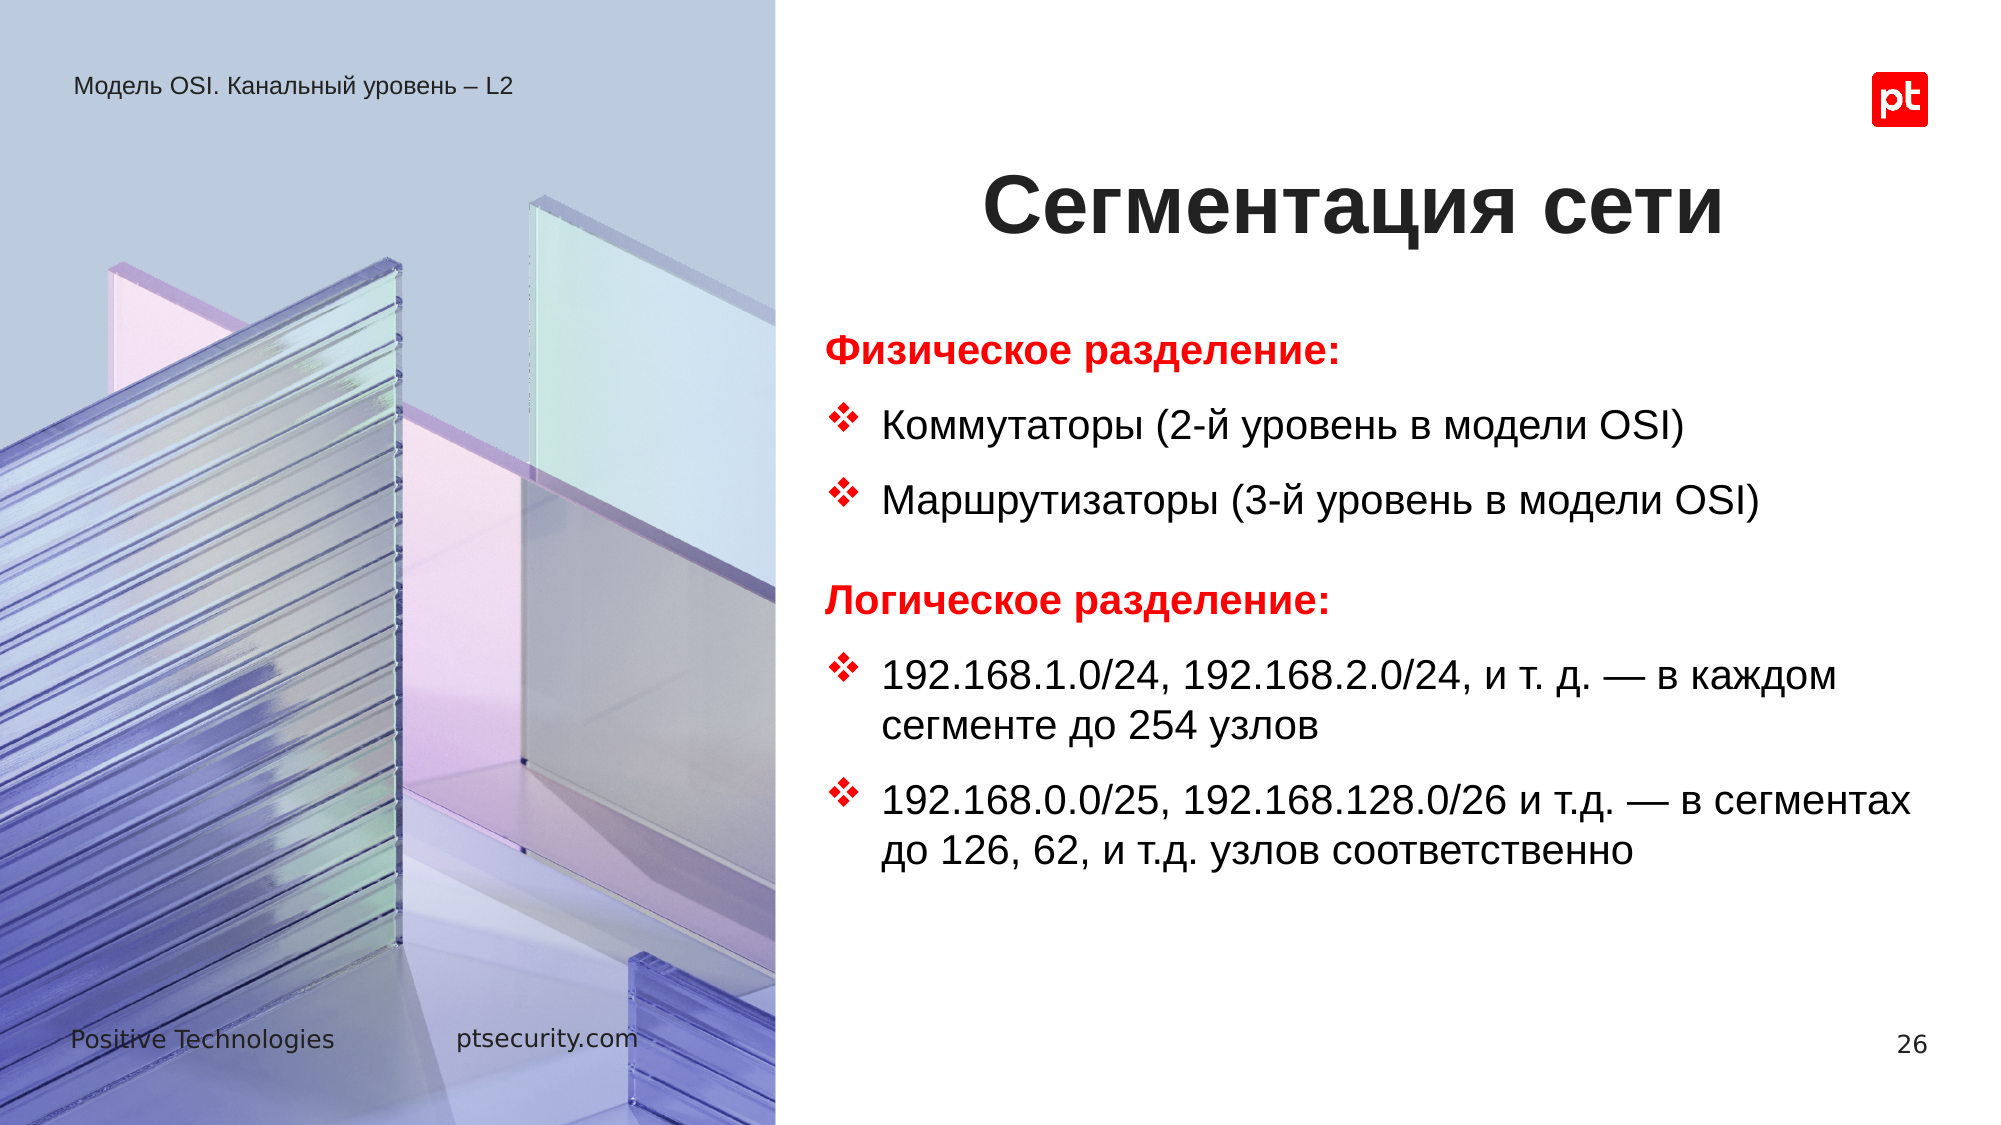

Модель OSI. Канальный уровень – L2
# Сегментация сети
Физическое разделение:
Коммутаторы (2-й уровень в модели OSI)
Маршрутизаторы (3-й уровень в модели OSI)
Логическое разделение:
192.168.1.0/24, 192.168.2.0/24, и т. д. — в каждом сегменте до 254 узлов
192.168.0.0/25, 192.168.128.0/26 и т.д. — в сегментах до 126, 62, и т.д. узлов соответственно
26